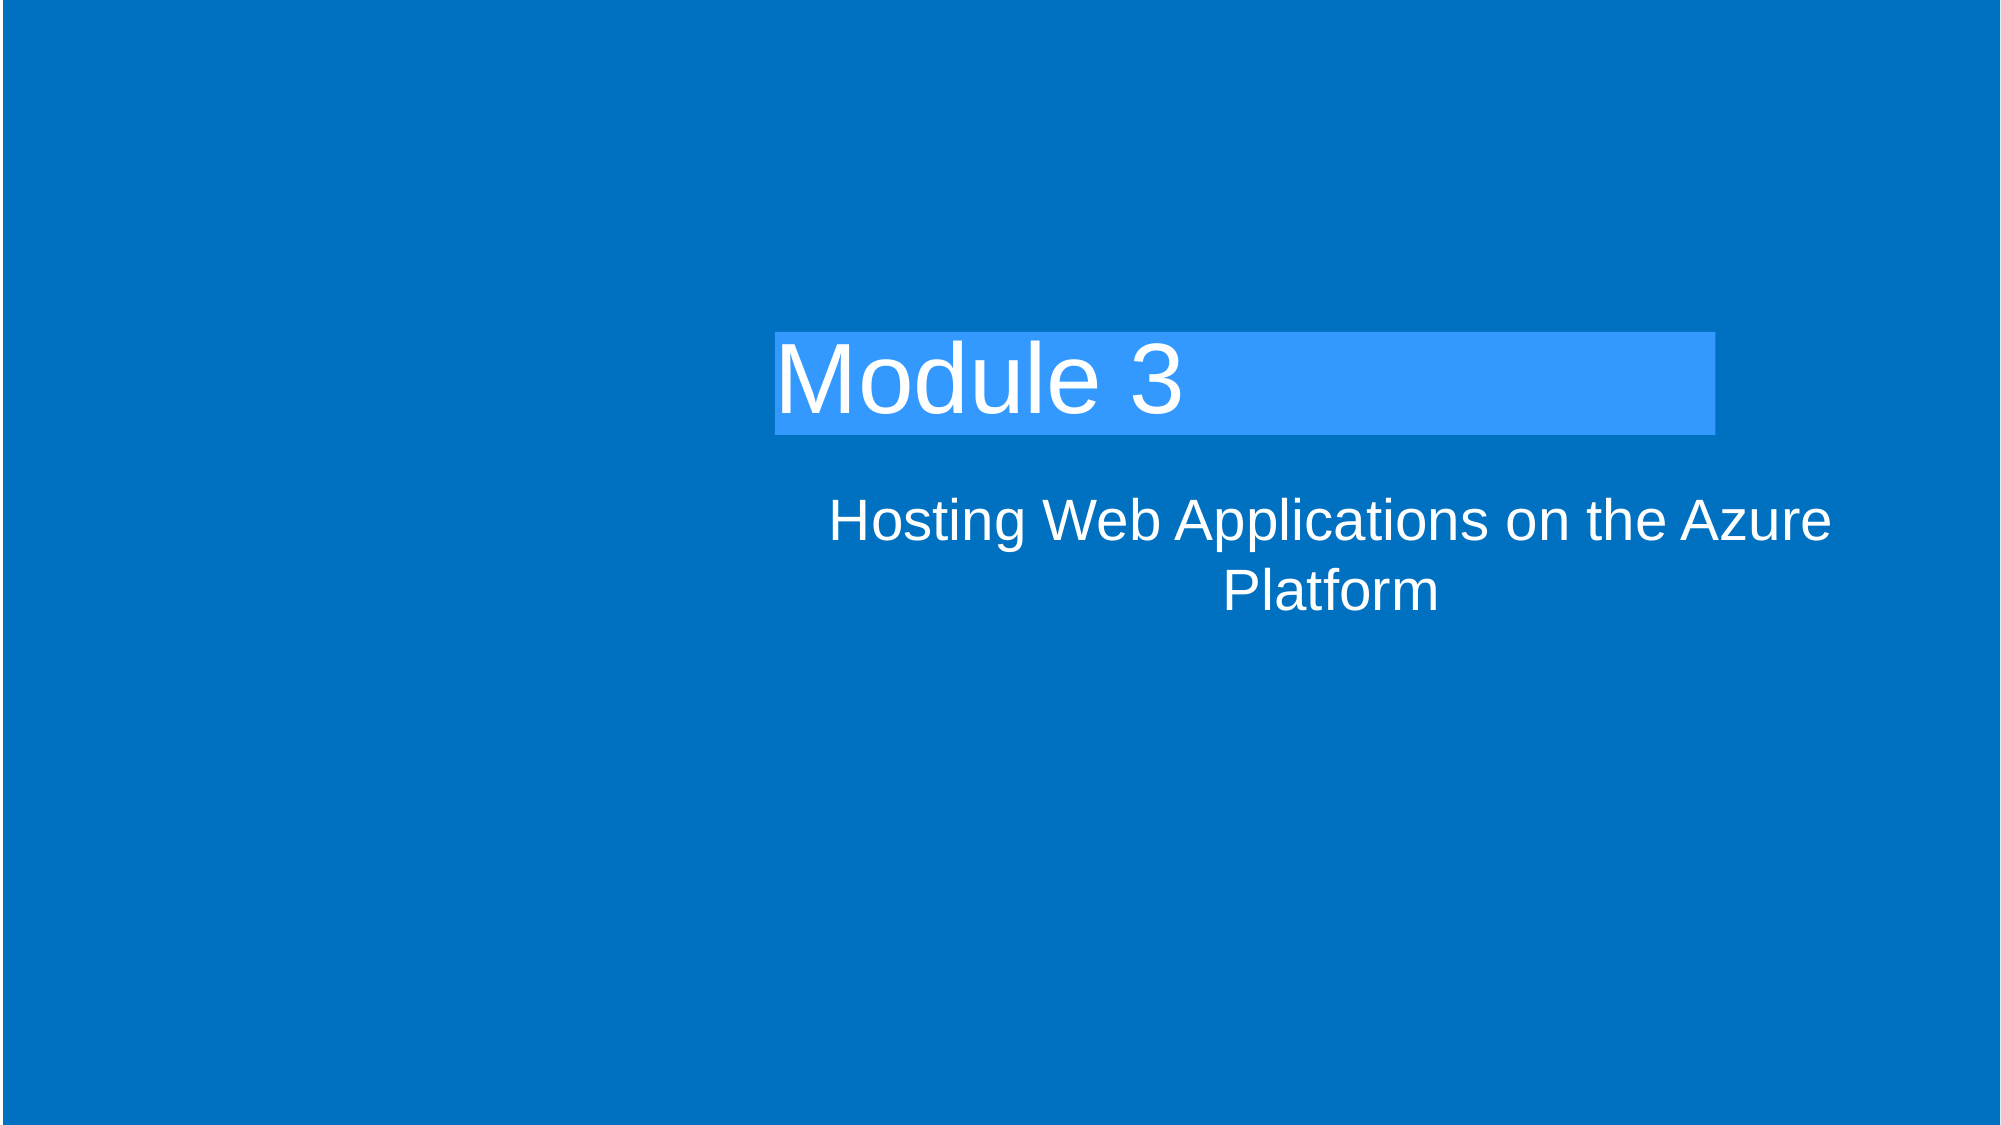

# Module 3
Hosting Web Applications on the Azure Platform